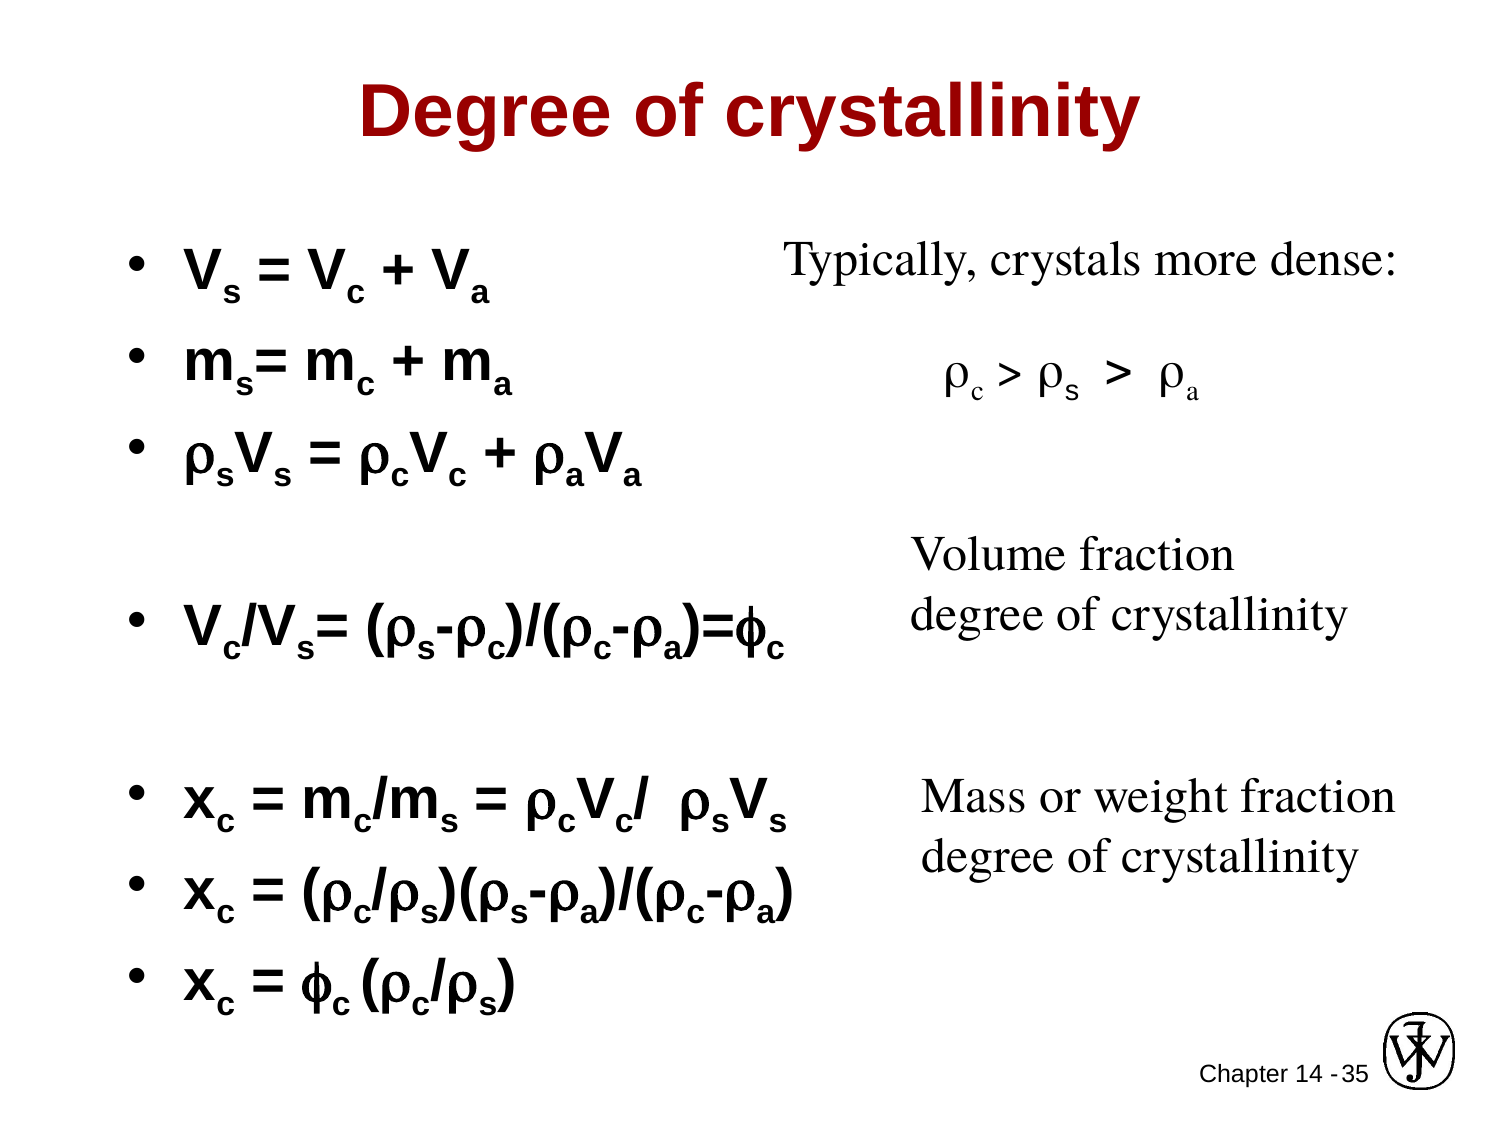

# Degree of crystallinity
Typically, crystals more dense:

Vs = Vc + Va
ms= mc + ma
ρsVs = ρcVc + ρaVa

Vc/Vs= (ρs-ρc)/(ρc-ρa)=φc

xc = mc/ms = ρcVc/ ρsVs
xc = (ρc/ρs)(ρs-ρa)/(ρc-ρa)
xc = φc (ρc/ρs)

 ρc > ρs > ρa
Volume fraction
degree of crystallinity
Mass or weight fraction
degree of crystallinity
35